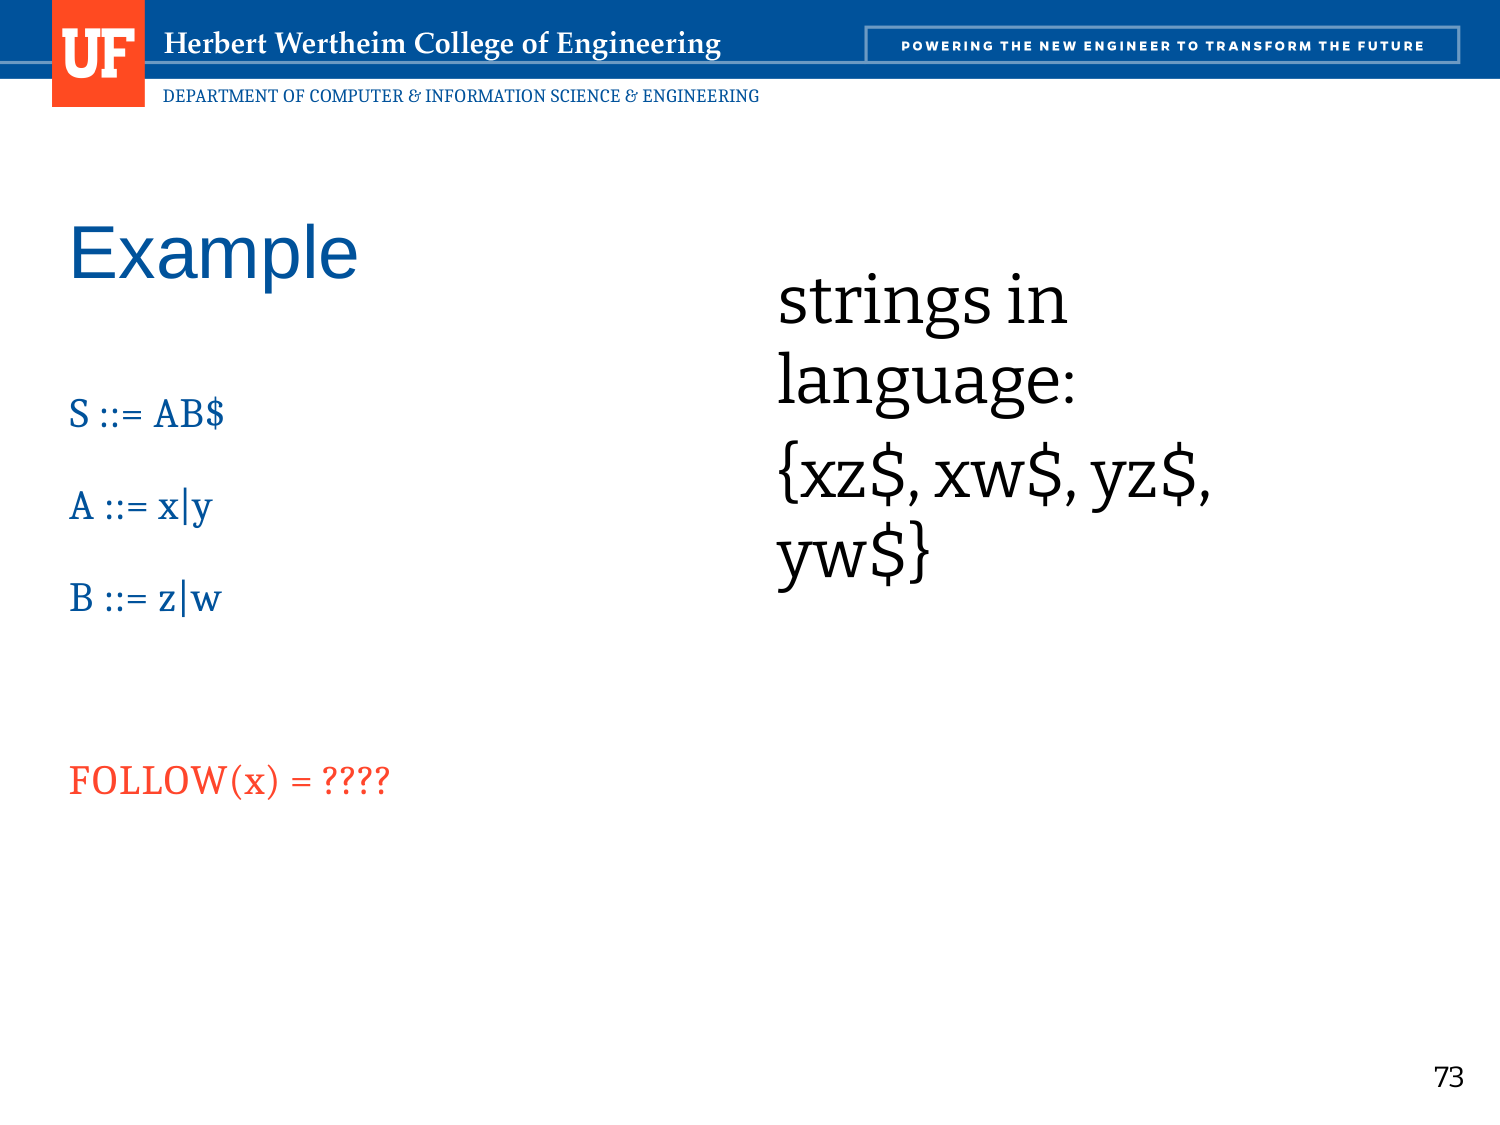

# Example
strings in language:
{xz$, xw$, yz$, yw$}
S ::= AB$
A ::= x|y
B ::= z|w

FOLLOW(x) = ????

73